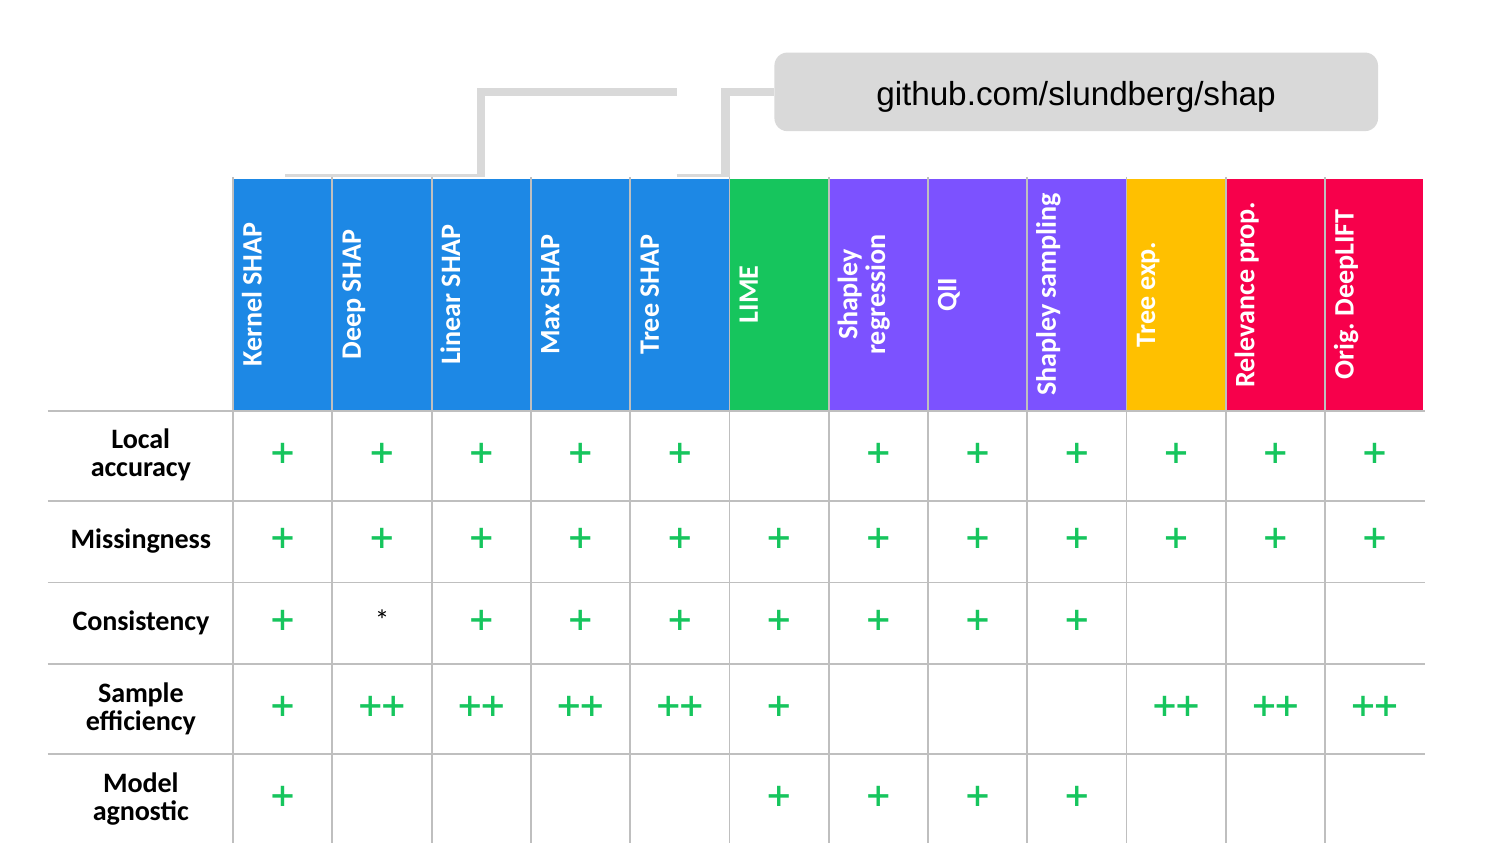

github.com/slundberg/shap
|  | Kernel SHAP | Deep SHAP | Linear SHAP | Max SHAP | Tree SHAP | LIME | Shapley regression | QII | Shapley sampling | Tree exp. | Relevance prop. | Orig. DeepLIFT |
| --- | --- | --- | --- | --- | --- | --- | --- | --- | --- | --- | --- | --- |
| Local accuracy | ➕ | ➕ | ➕ | ➕ | ➕ |  | ➕ | ➕ | ➕ | ➕ | ➕ | ➕ |
| Missingness | ➕ | ➕ | ➕ | ➕ | ➕ | ➕ | ➕ | ➕ | ➕ | ➕ | ➕ | ➕ |
| Consistency | ➕ | \* | ➕ | ➕ | ➕ | ➕ | ➕ | ➕ | ➕ |  |  |  |
| Sample efficiency | ➕ | ➕➕ | ➕➕ | ➕➕ | ➕➕ | ➕ |  |  |  | ➕➕ | ➕➕ | ➕➕ |
| Model agnostic | ➕ |  |  |  |  | ➕ | ➕ | ➕ | ➕ |  |  |  |